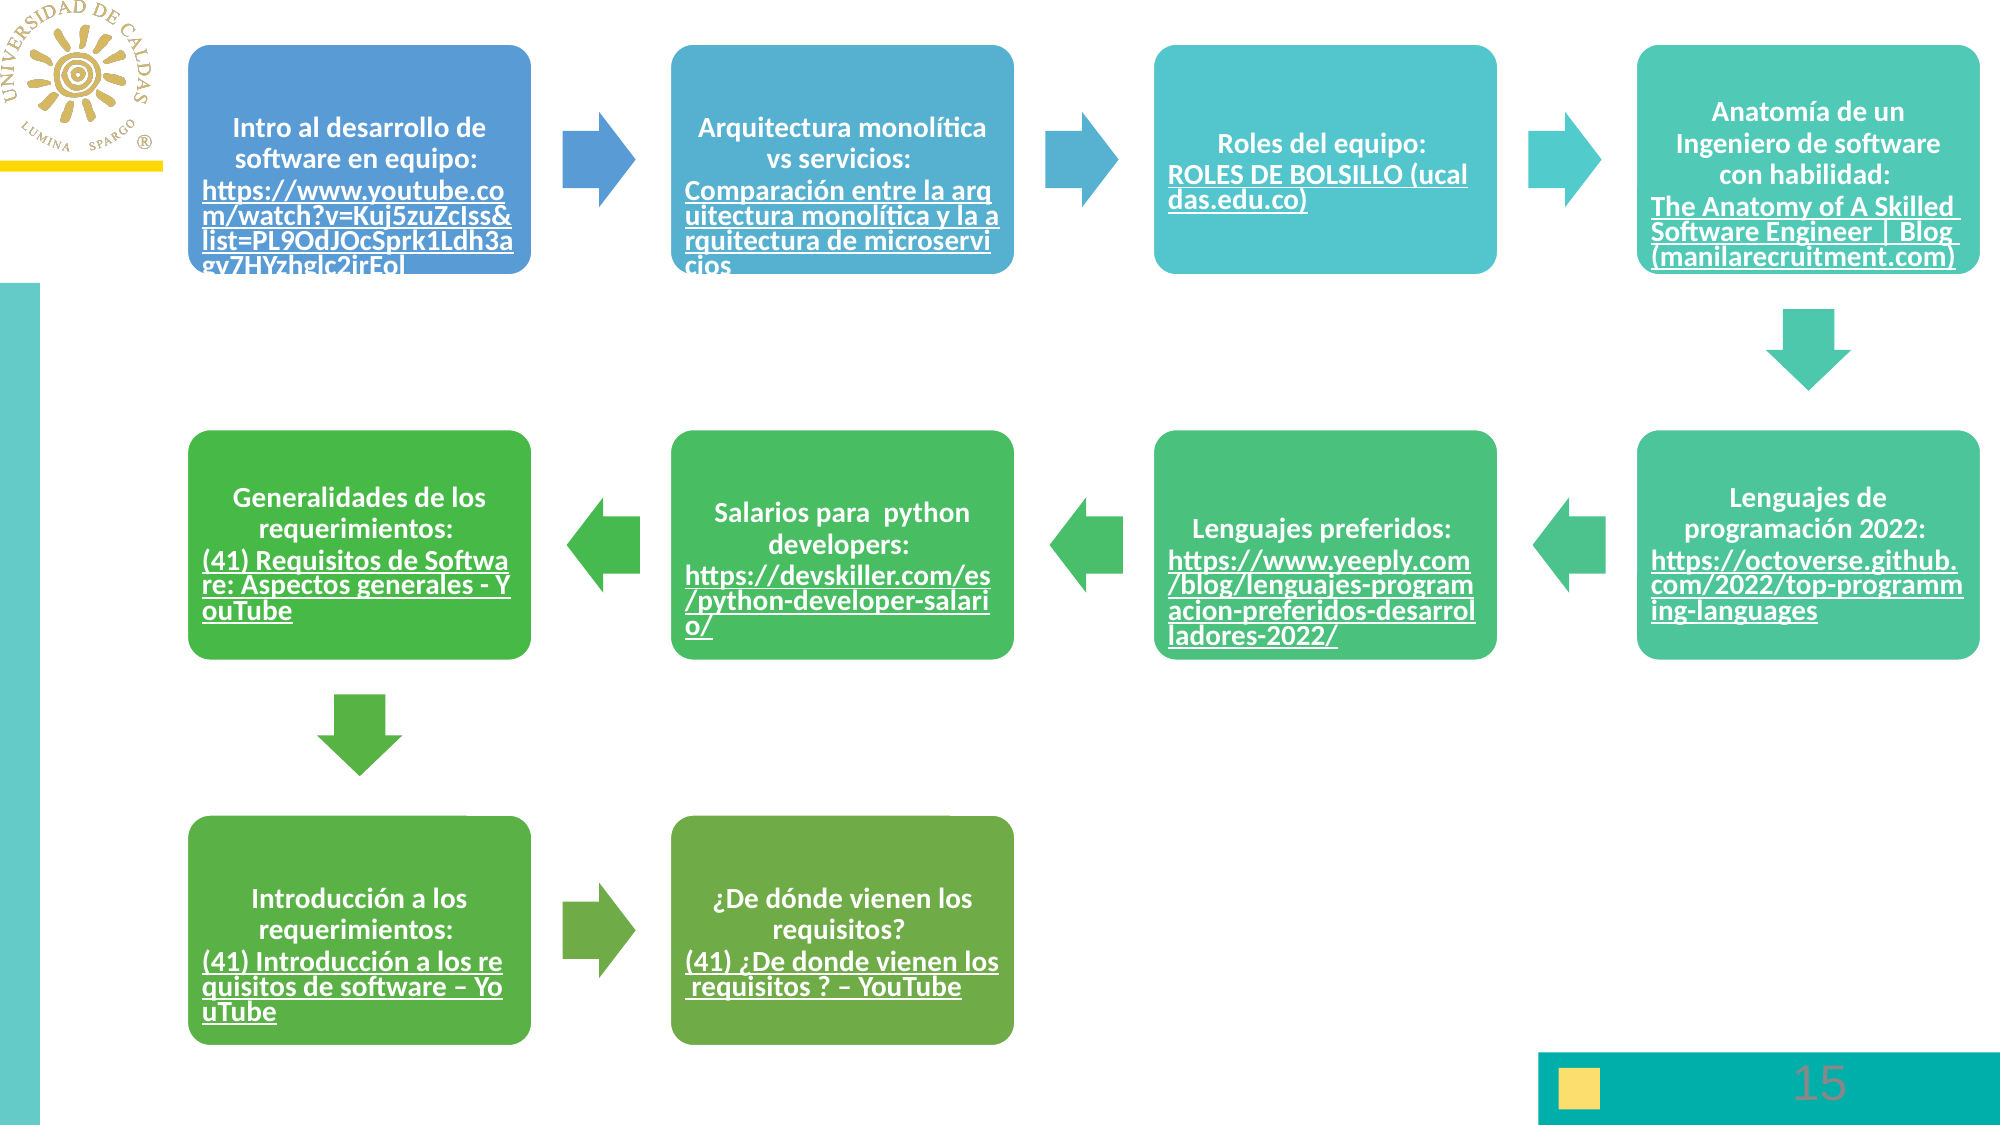

Intro al desarrollo de software en equipo: https://www.youtube.com/watch?v=Kuj5zuZcIss&list=PL9OdJOcSprk1Ldh3agy7HYzhglc2irEol
Arquitectura monolítica vs servicios: Comparación entre la arquitectura monolítica y la arquitectura de microservicios
Roles del equipo: ROLES DE BOLSILLO (ucaldas.edu.co)
Anatomía de un Ingeniero de software con habilidad: The Anatomy of A Skilled Software Engineer | Blog (manilarecruitment.com)

Generalidades de los requerimientos: (41) Requisitos de Software: Aspectos generales - YouTube
Salarios para  python developers: https://devskiller.com/es/python-developer-salario/
Lenguajes preferidos: https://www.yeeply.com/blog/lenguajes-programacion-preferidos-desarrolladores-2022/
Lenguajes de programación 2022: https://octoverse.github.com/2022/top-programming-languages

Introducción a los requerimientos: (41) Introducción a los requisitos de software – YouTube
¿De dónde vienen los requisitos? (41) ¿De donde vienen los requisitos ? – YouTube

15